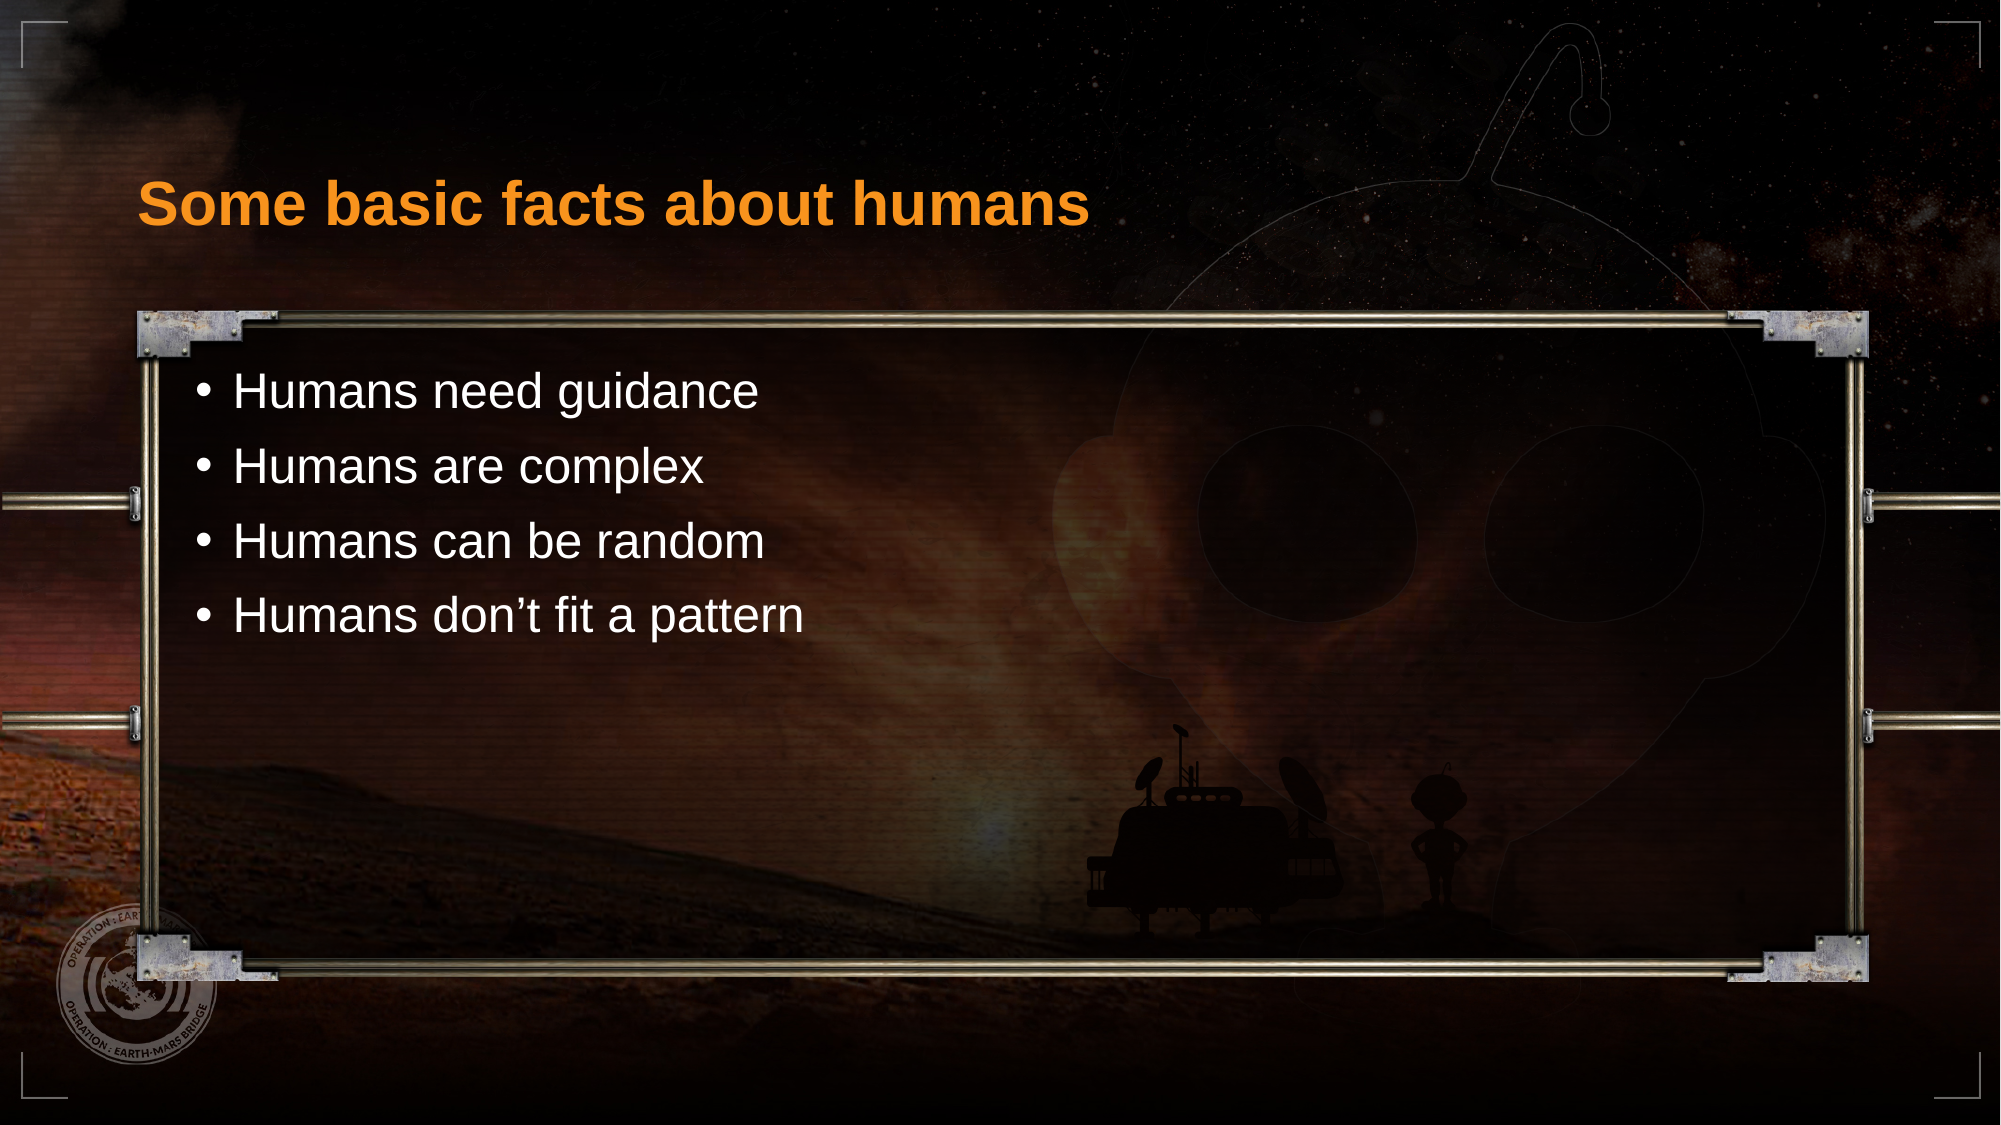

# Some basic facts about humans
Humans need guidance
Humans are complex
Humans can be random
Humans don’t fit a pattern